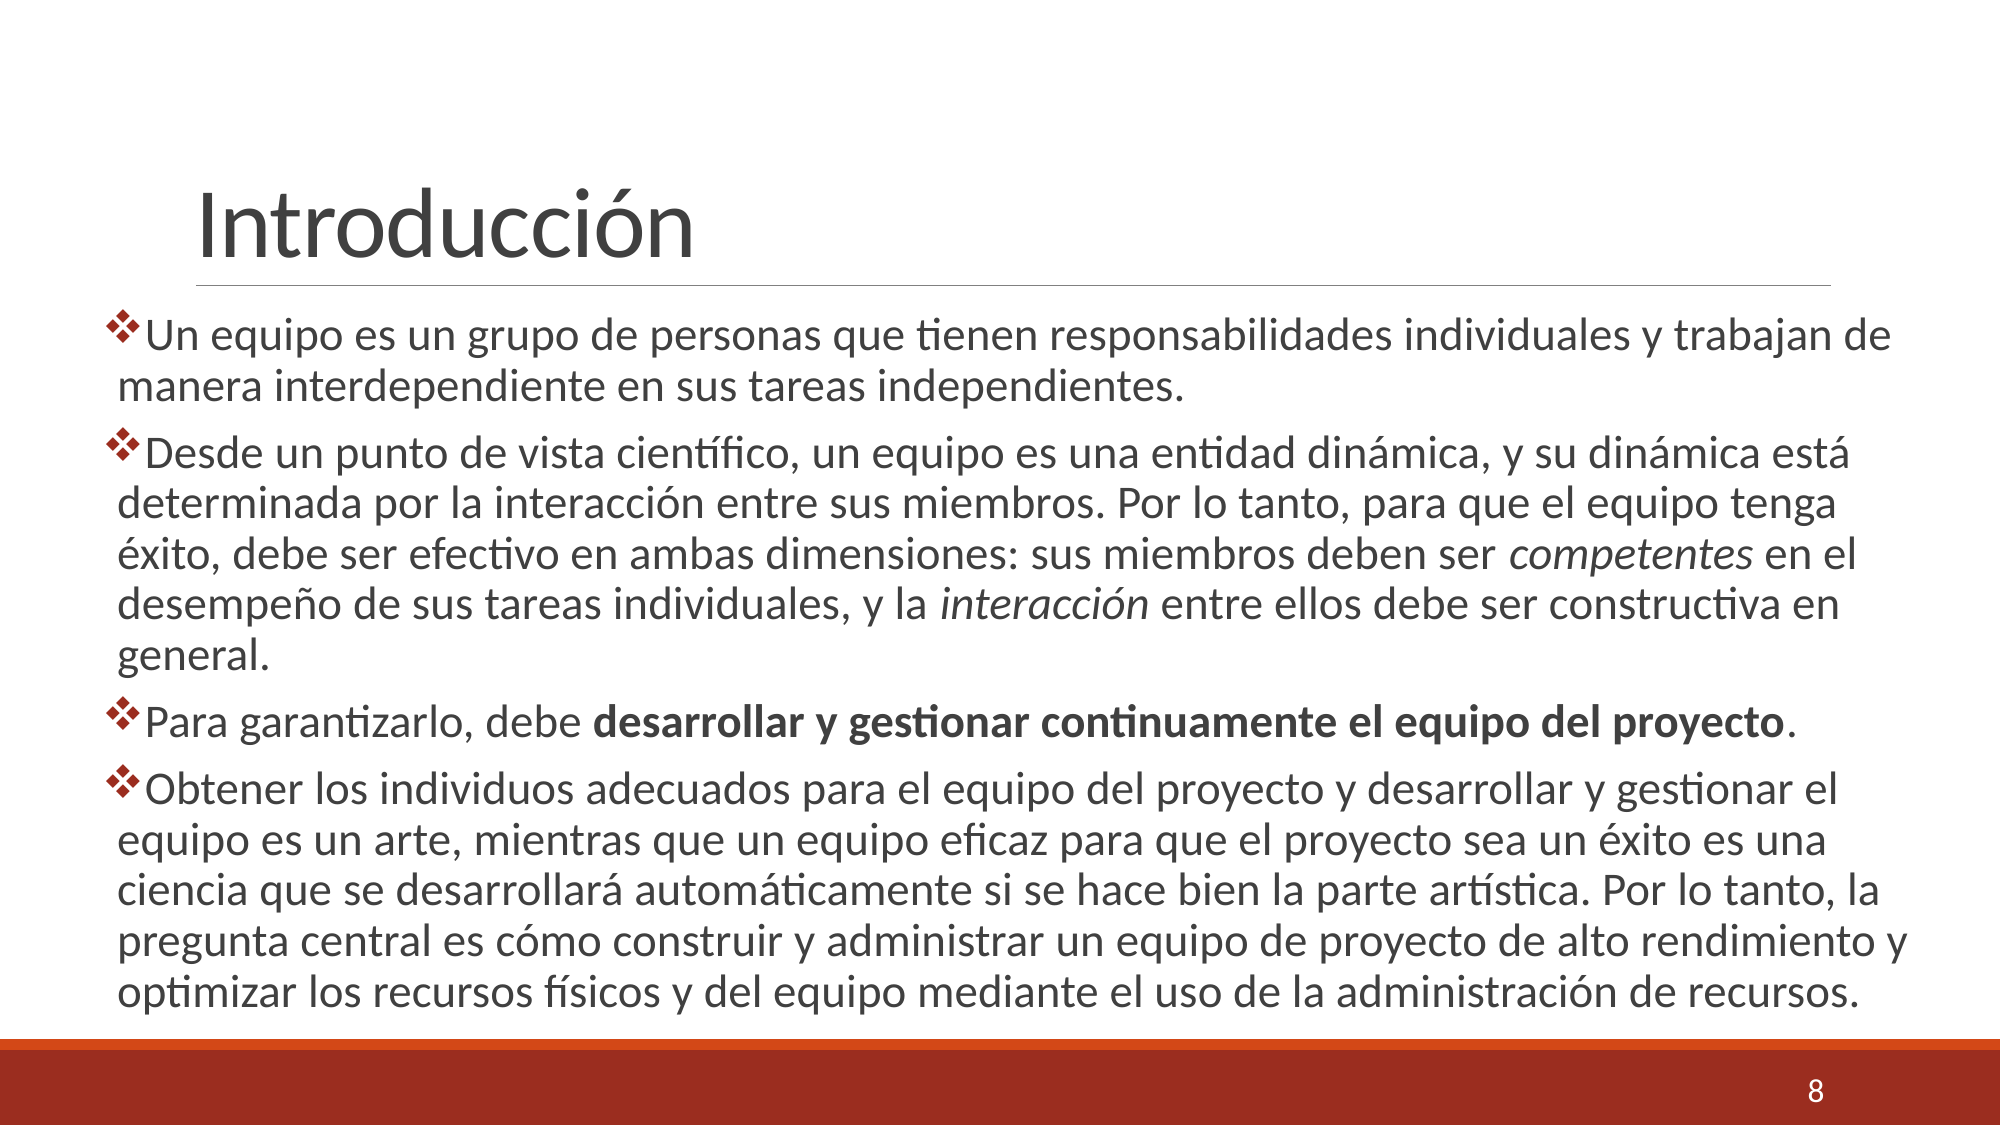

# Introducción
Un equipo es un grupo de personas que tienen responsabilidades individuales y trabajan de manera interdependiente en sus tareas independientes.
Desde un punto de vista científico, un equipo es una entidad dinámica, y su dinámica está determinada por la interacción entre sus miembros. Por lo tanto, para que el equipo tenga éxito, debe ser efectivo en ambas dimensiones: sus miembros deben ser competentes en el desempeño de sus tareas individuales, y la interacción entre ellos debe ser constructiva en general.
Para garantizarlo, debe desarrollar y gestionar continuamente el equipo del proyecto.
Obtener los individuos adecuados para el equipo del proyecto y desarrollar y gestionar el equipo es un arte, mientras que un equipo eficaz para que el proyecto sea un éxito es una ciencia que se desarrollará automáticamente si se hace bien la parte artística. Por lo tanto, la pregunta central es cómo construir y administrar un equipo de proyecto de alto rendimiento y optimizar los recursos físicos y del equipo mediante el uso de la administración de recursos.
8